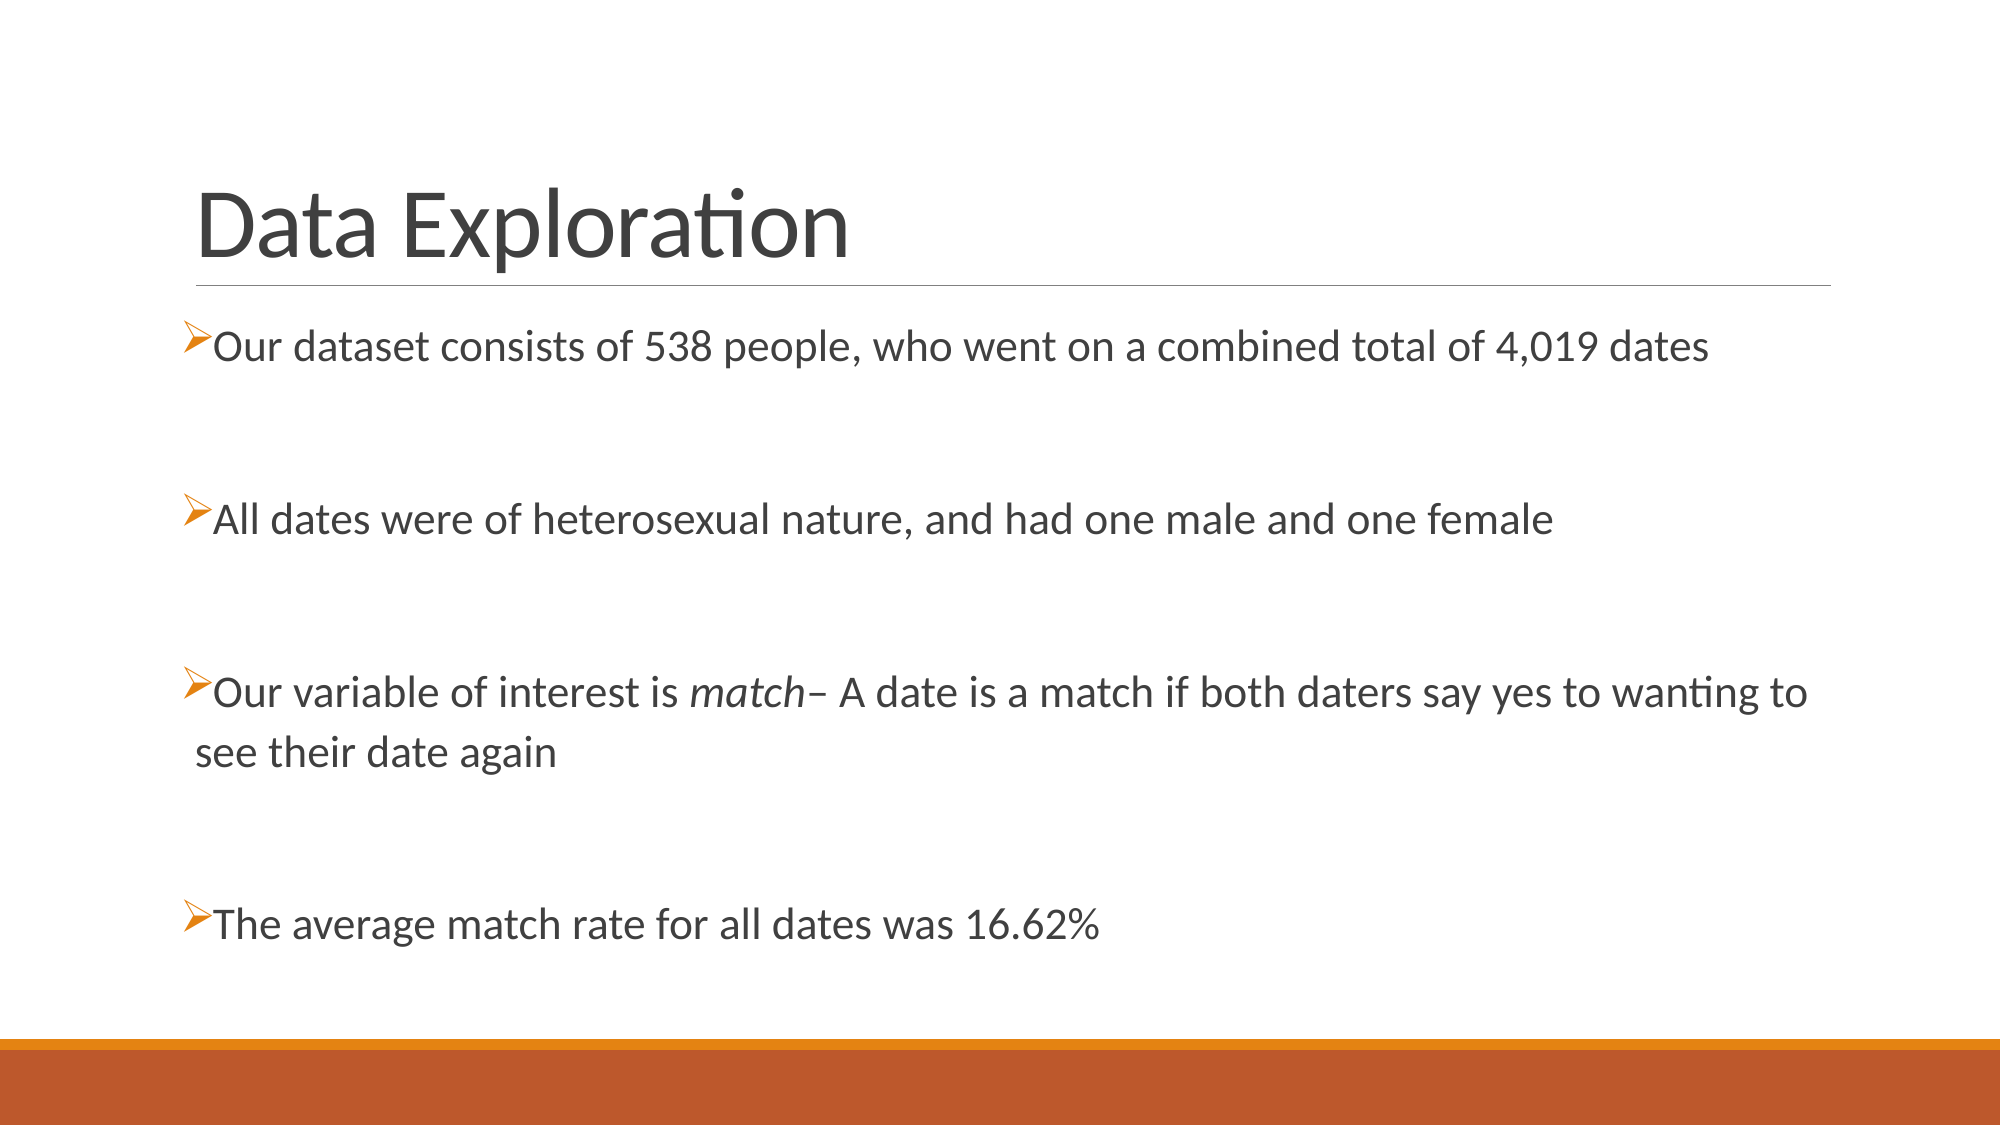

# Data Exploration
Our dataset consists of 538 people, who went on a combined total of 4,019 dates

All dates were of heterosexual nature, and had one male and one female

Our variable of interest is match– A date is a match if both daters say yes to wanting to see their date again

The average match rate for all dates was 16.62%